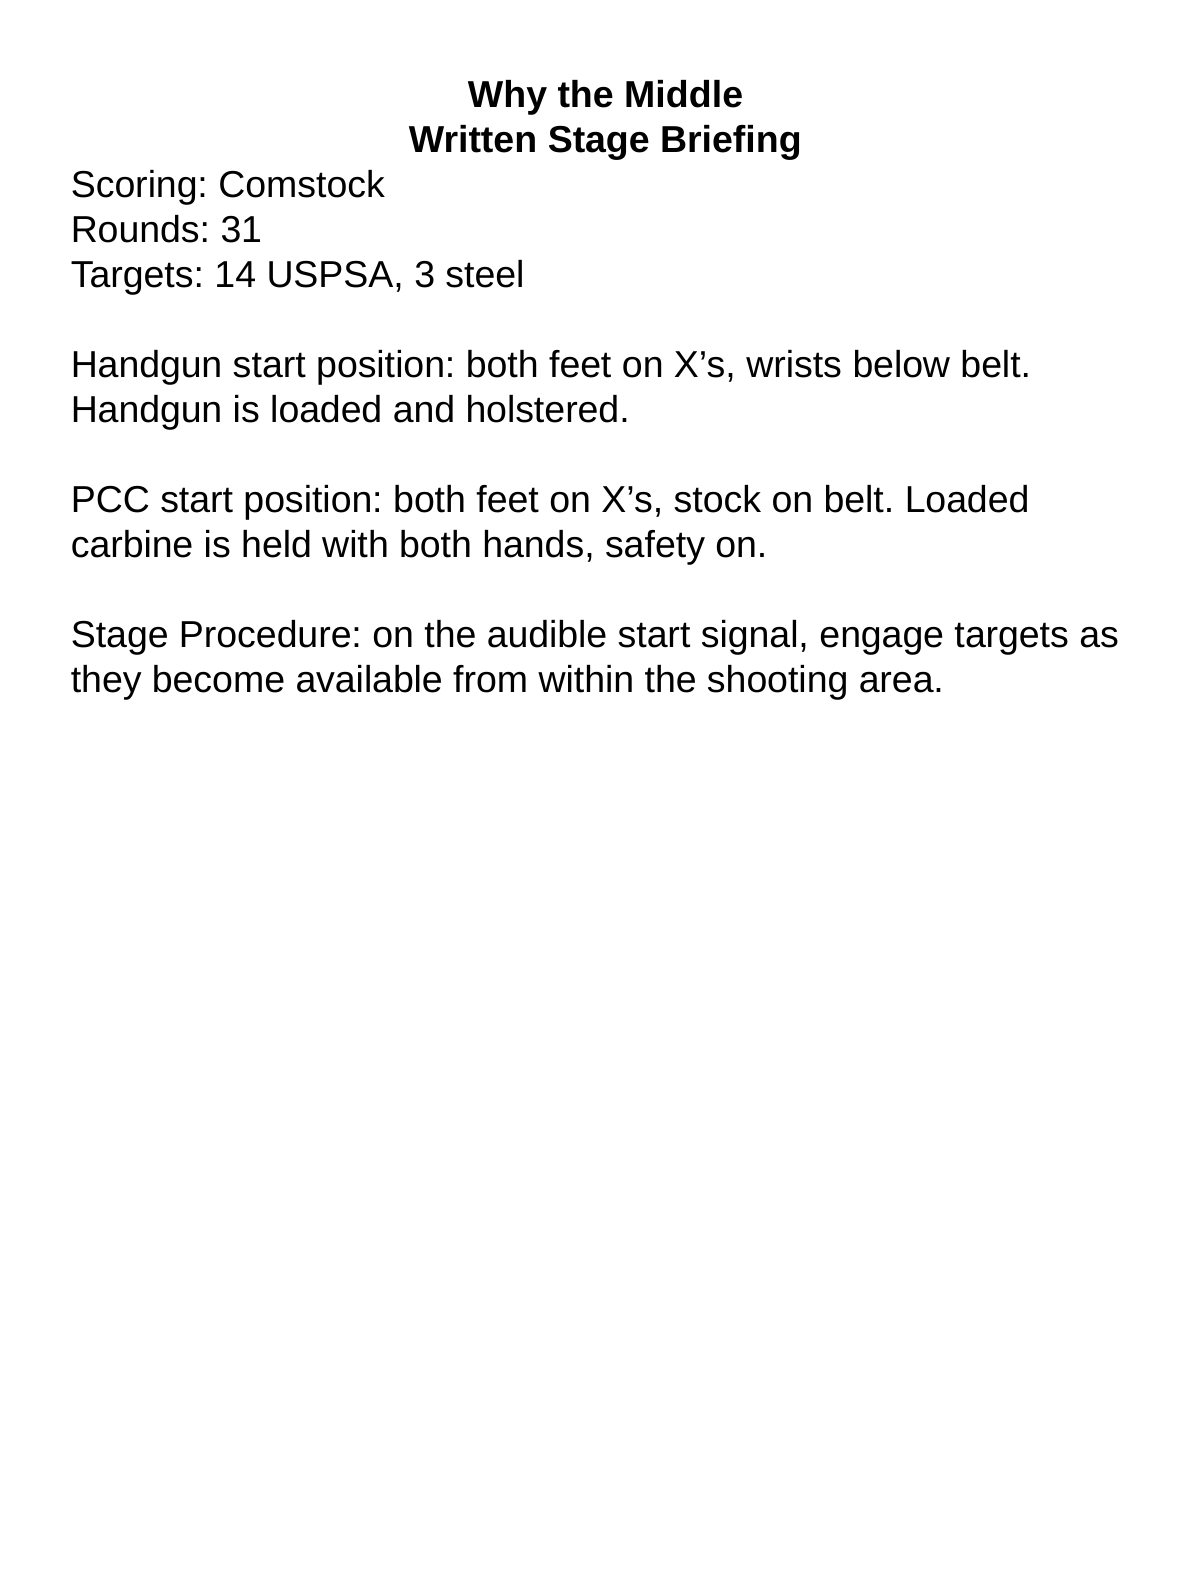

Why the Middle
Written Stage Briefing
Scoring: Comstock
Rounds: 31
Targets: 14 USPSA, 3 steel

Handgun start position: both feet on X’s, wrists below belt. Handgun is loaded and holstered.

PCC start position: both feet on X’s, stock on belt. Loaded carbine is held with both hands, safety on.

Stage Procedure: on the audible start signal, engage targets as they become available from within the shooting area.